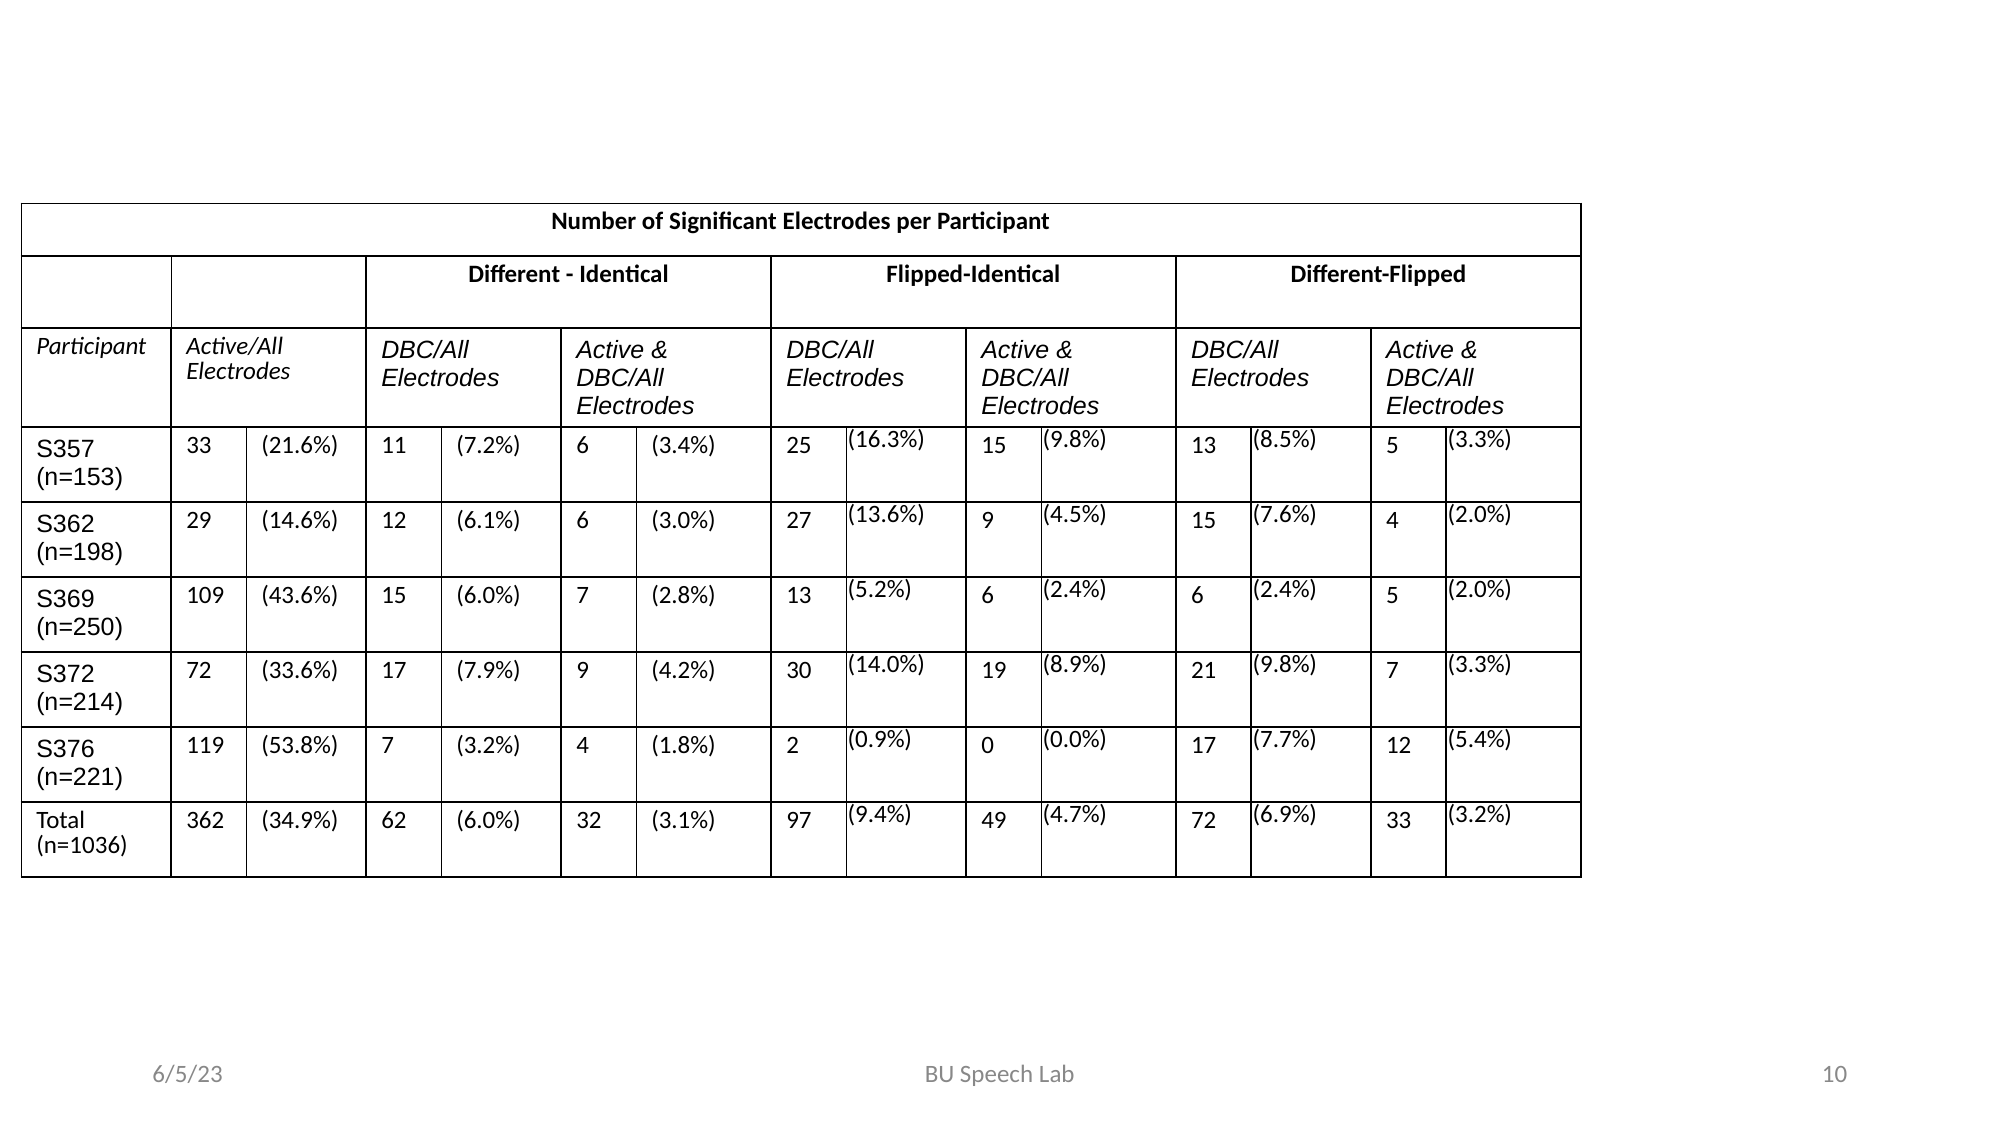

| Number of Significant Electrodes per Participant |  |  |  |  |  |  |  |  |  |  |  |  |  |  |
| --- | --- | --- | --- | --- | --- | --- | --- | --- | --- | --- | --- | --- | --- | --- |
|  |  |  | Different - Identical |  |  |  | Flipped-Identical |  |  |  | Different-Flipped |  |  |  |
| Participant | Active/All Electrodes |  | DBC/All Electrodes |  | Active & DBC/All Electrodes |  | DBC/All Electrodes |  | Active & DBC/All Electrodes |  | DBC/All Electrodes |  | Active & DBC/All Electrodes |  |
| S357 (n=153) | 33 | (21.6%) | 11 | (7.2%) | 6 | (3.4%) | 25 | (16.3%) | 15 | (9.8%) | 13 | (8.5%) | 5 | (3.3%) |
| S362 (n=198) | 29 | (14.6%) | 12 | (6.1%) | 6 | (3.0%) | 27 | (13.6%) | 9 | (4.5%) | 15 | (7.6%) | 4 | (2.0%) |
| S369 (n=250) | 109 | (43.6%) | 15 | (6.0%) | 7 | (2.8%) | 13 | (5.2%) | 6 | (2.4%) | 6 | (2.4%) | 5 | (2.0%) |
| S372 (n=214) | 72 | (33.6%) | 17 | (7.9%) | 9 | (4.2%) | 30 | (14.0%) | 19 | (8.9%) | 21 | (9.8%) | 7 | (3.3%) |
| S376 (n=221) | 119 | (53.8%) | 7 | (3.2%) | 4 | (1.8%) | 2 | (0.9%) | 0 | (0.0%) | 17 | (7.7%) | 12 | (5.4%) |
| Total (n=1036) | 362 | (34.9%) | 62 | (6.0%) | 32 | (3.1%) | 97 | (9.4%) | 49 | (4.7%) | 72 | (6.9%) | 33 | (3.2%) |
6/5/23
BU Speech Lab
10